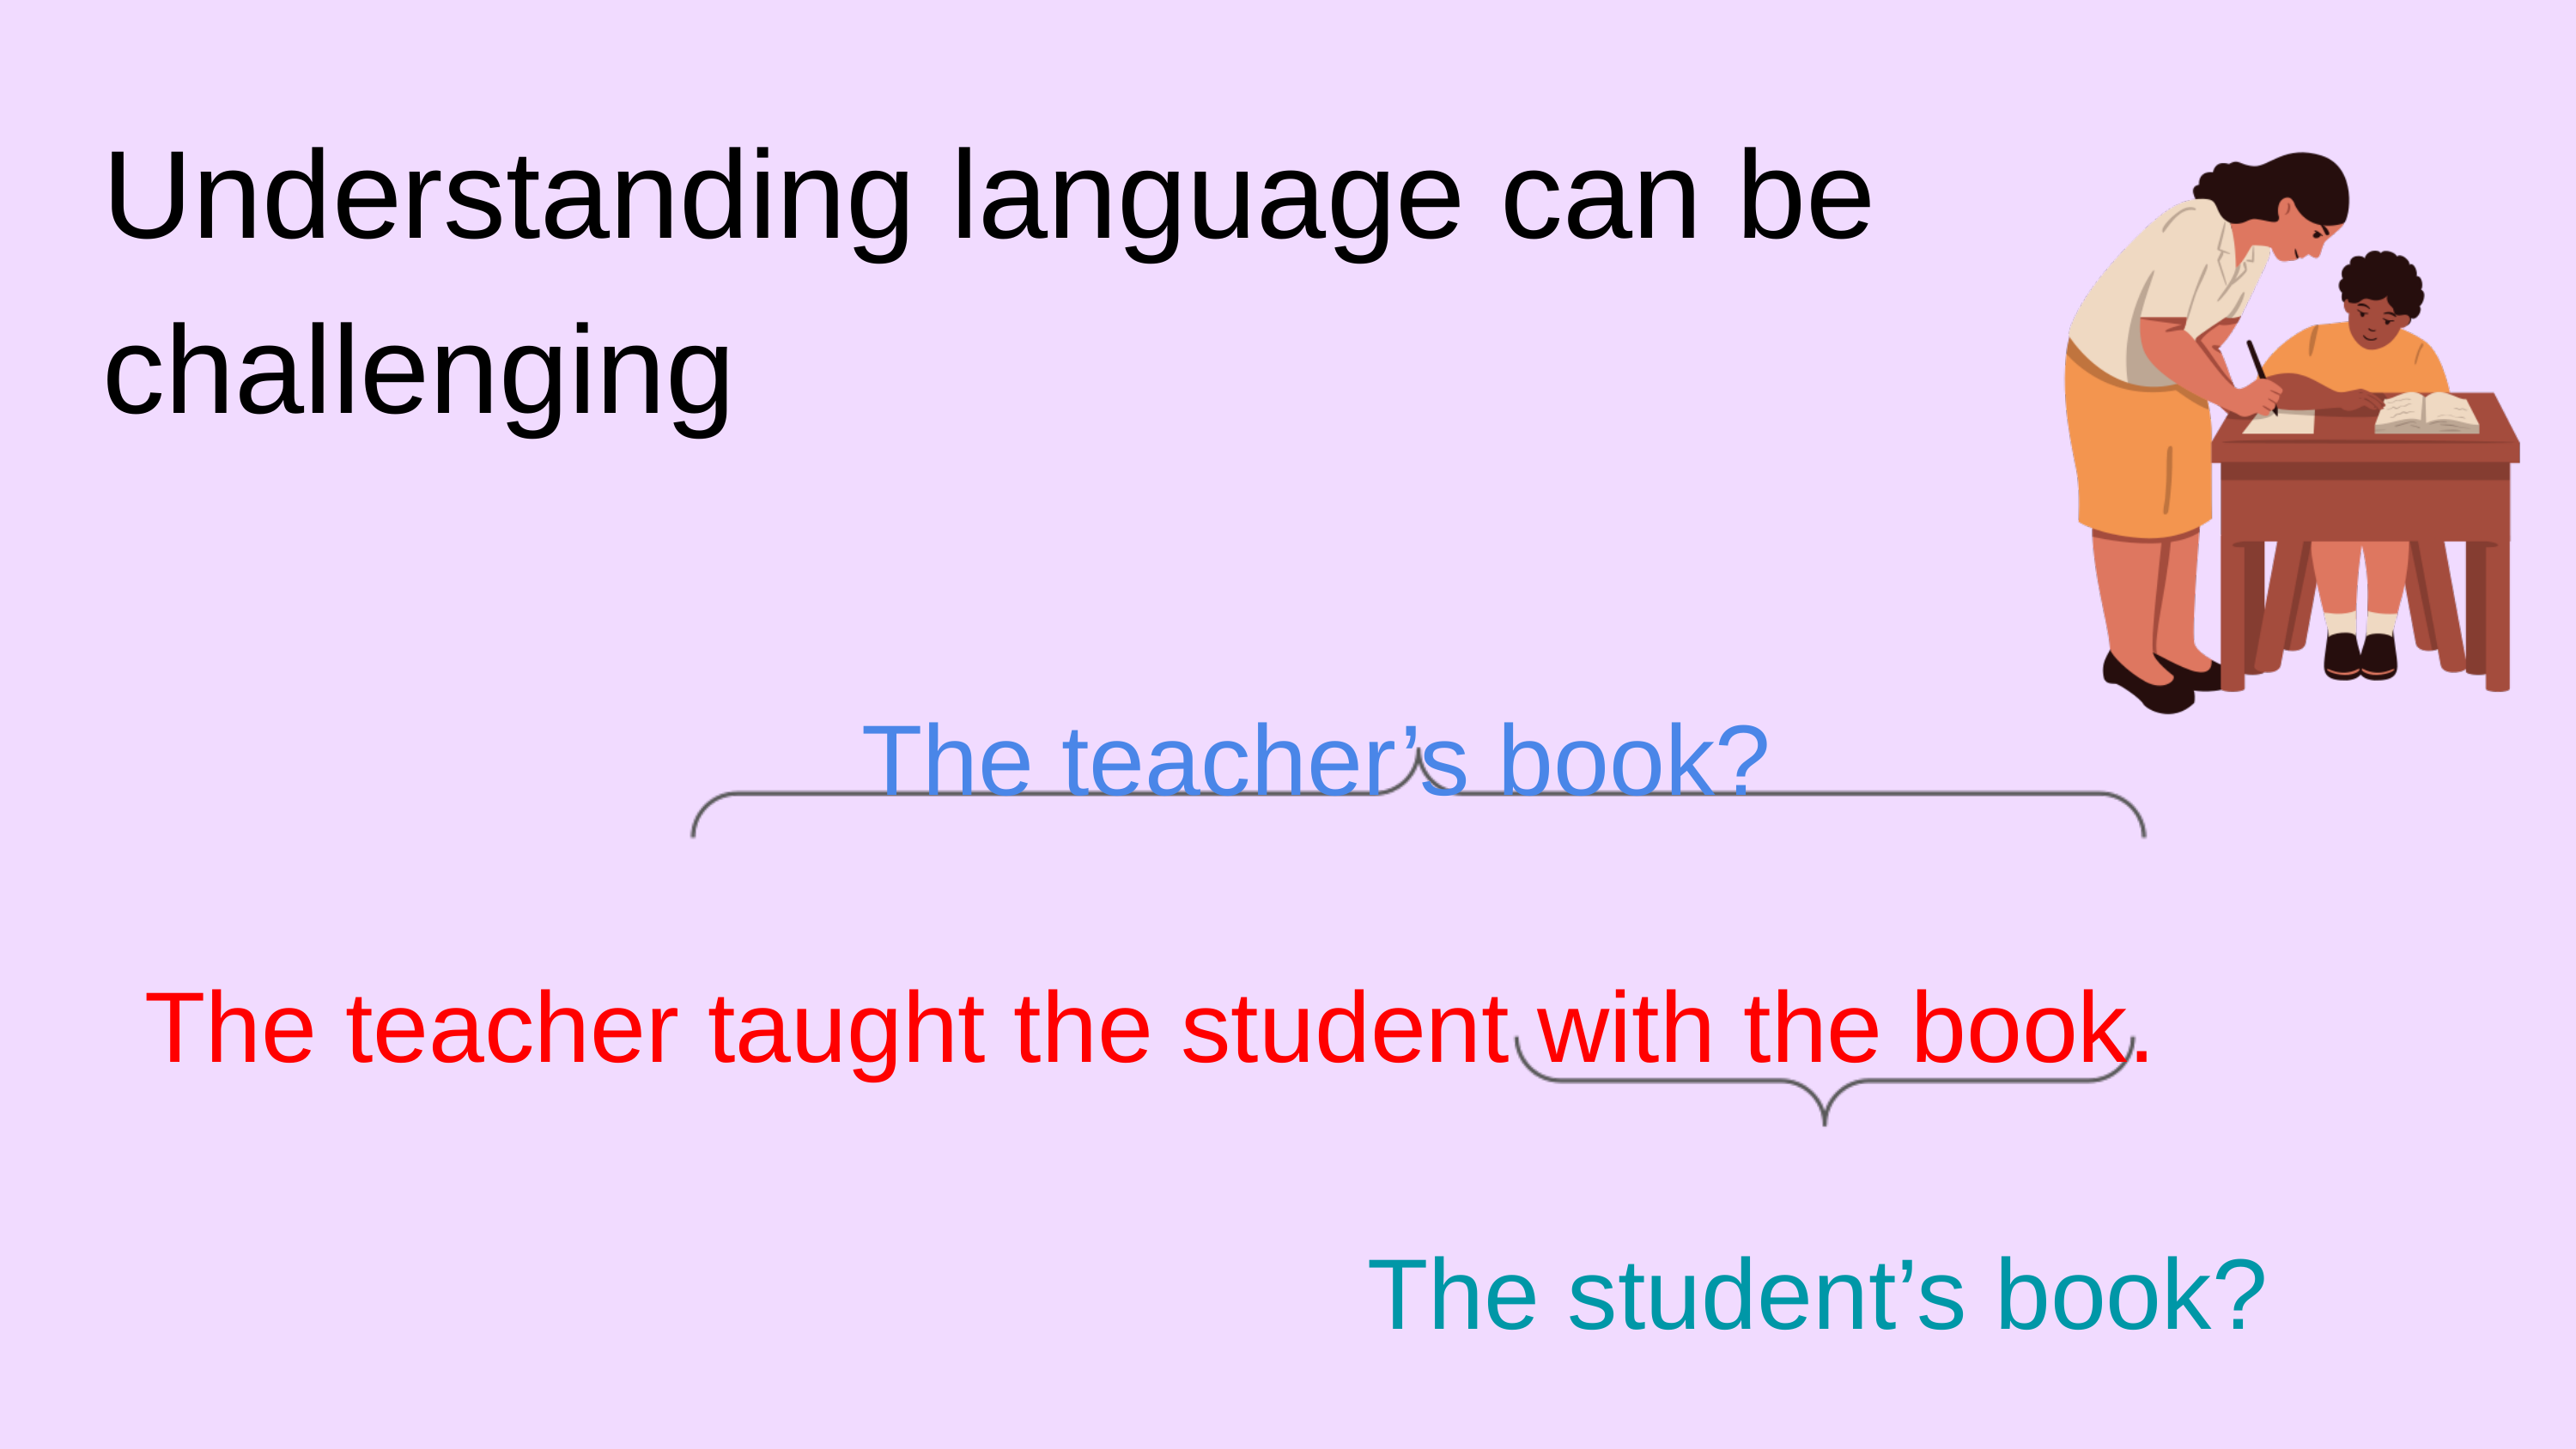

Understanding language can be challenging

The teacher’s book?
The teacher taught the student with the book.
The student’s book?